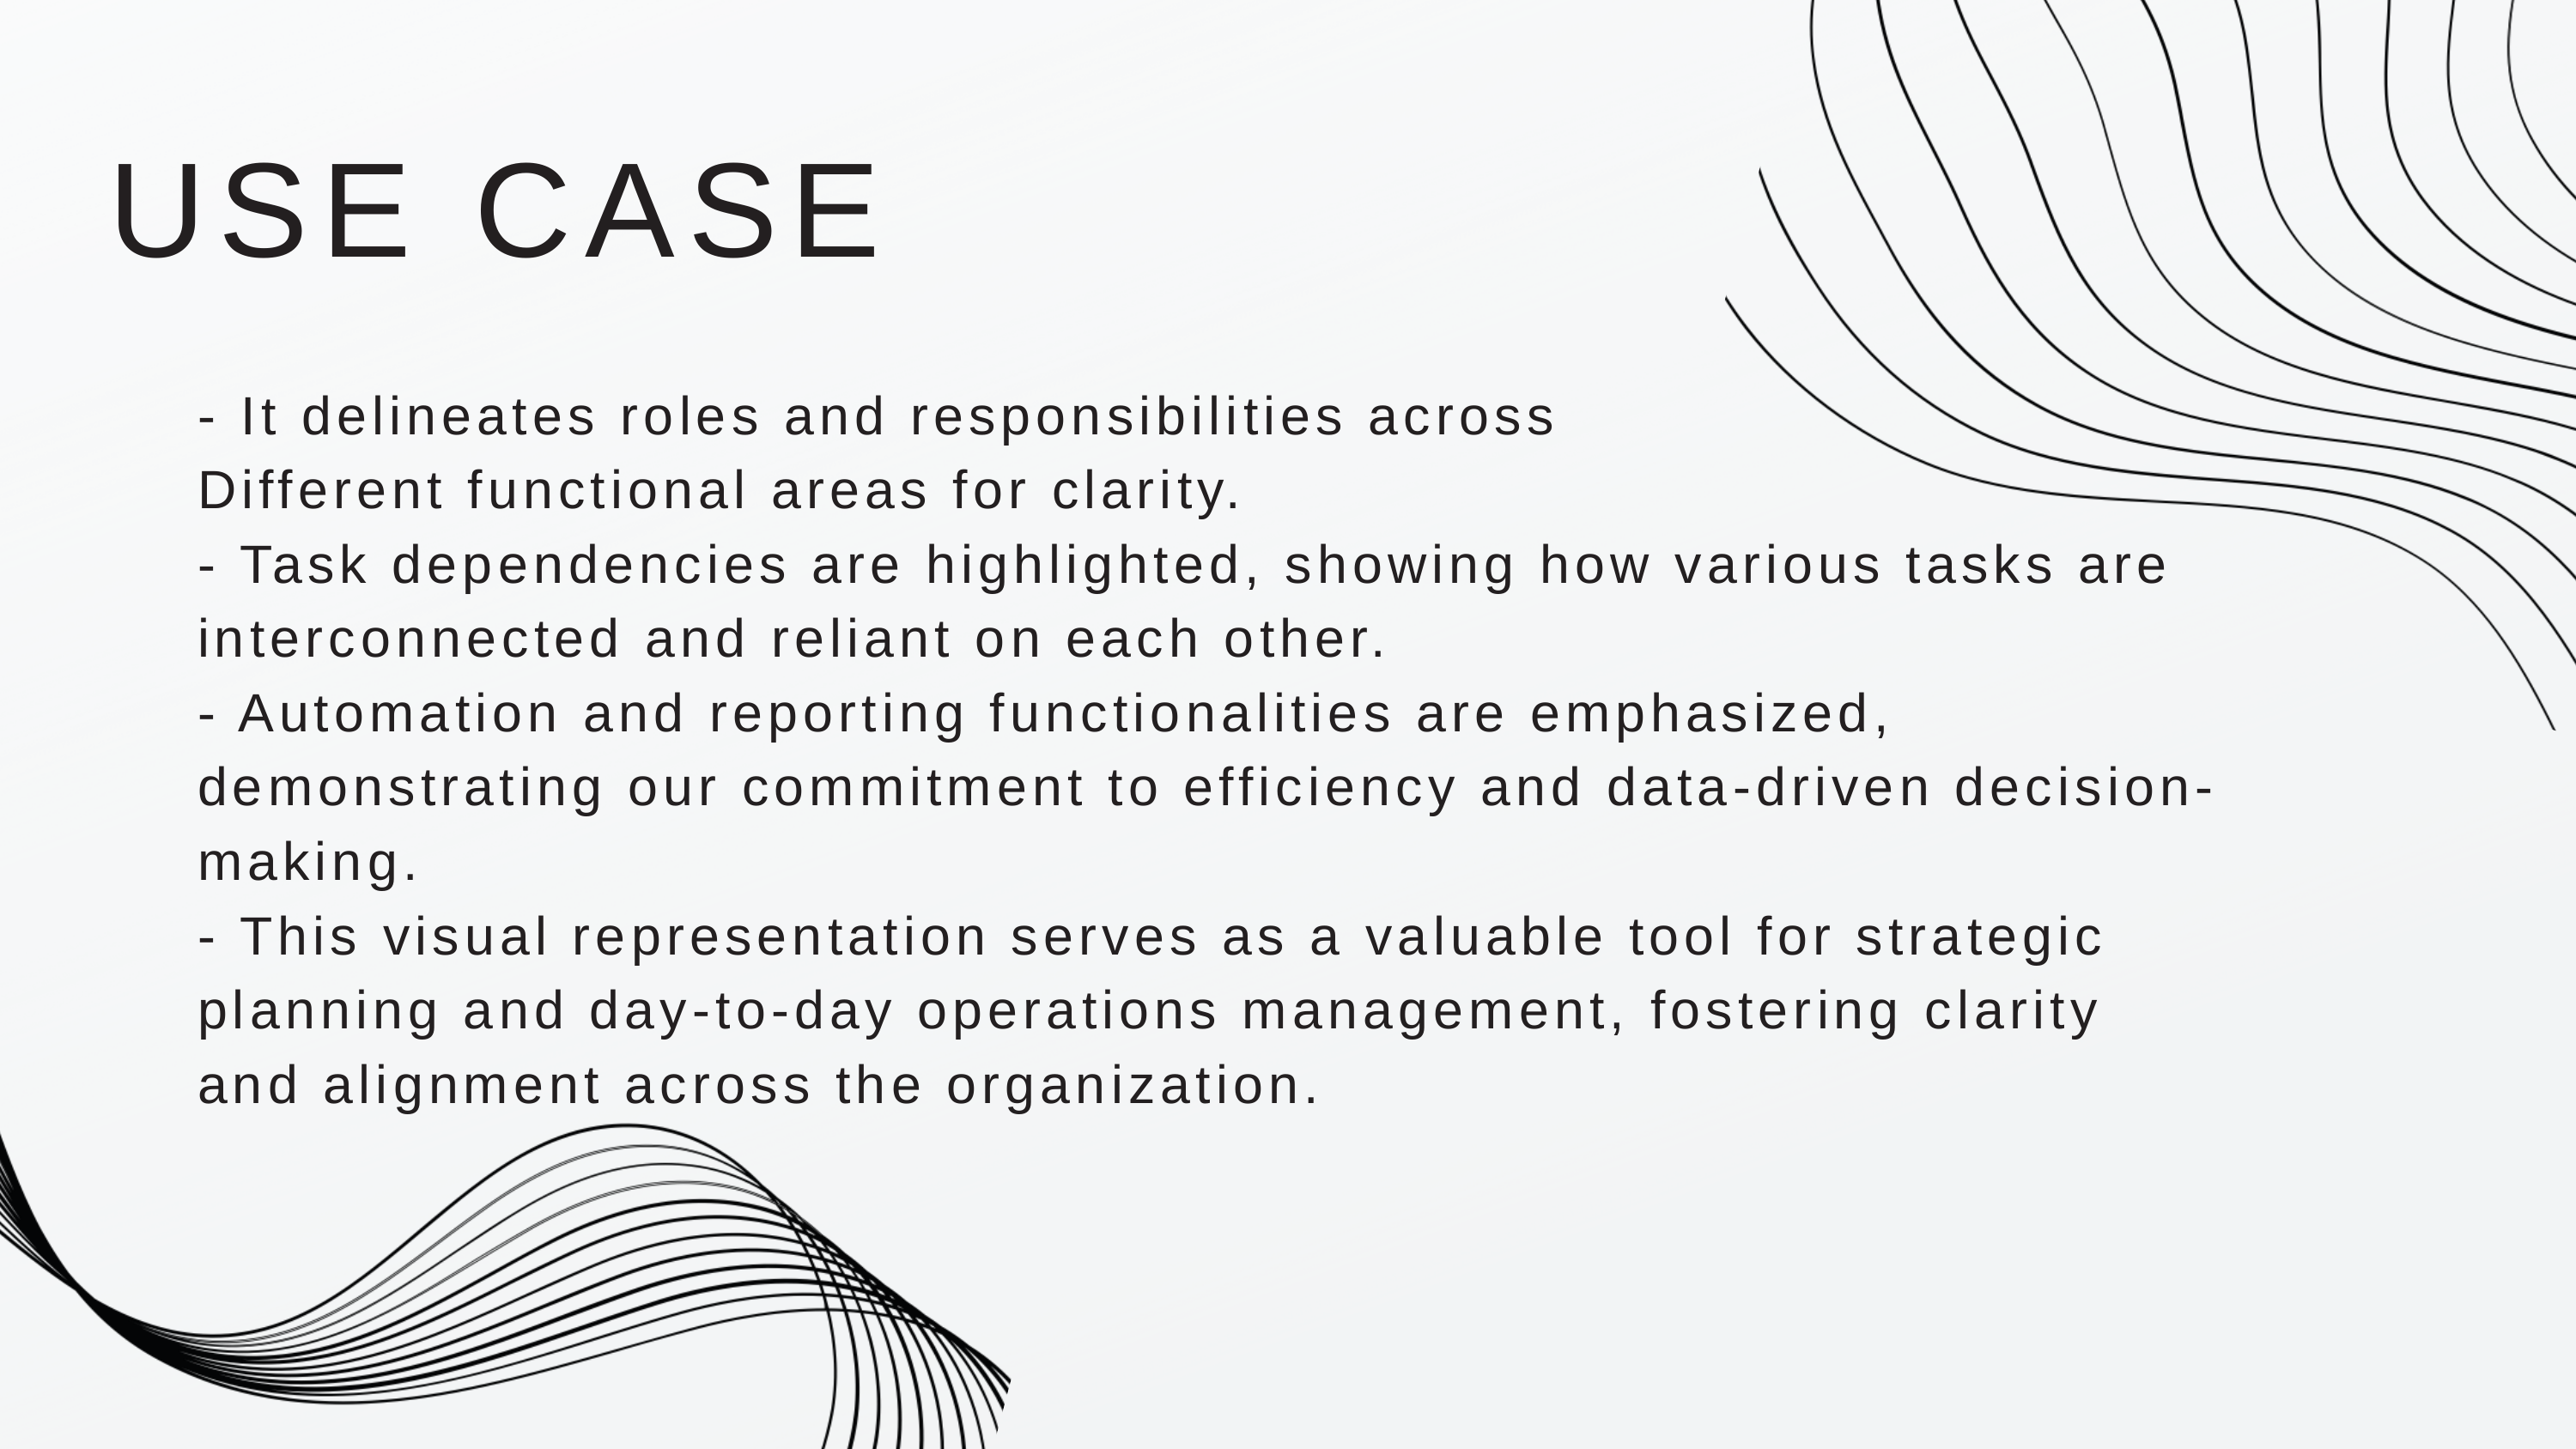

USE CASE

- It delineates roles and responsibilities across                            Different functional areas for clarity.
- Task dependencies are highlighted, showing how various tasks are interconnected and reliant on each other.
- Automation and reporting functionalities are emphasized, demonstrating our commitment to efficiency and data-driven decision-making.
- This visual representation serves as a valuable tool for strategic planning and day-to-day operations management, fostering clarity and alignment across the organization.